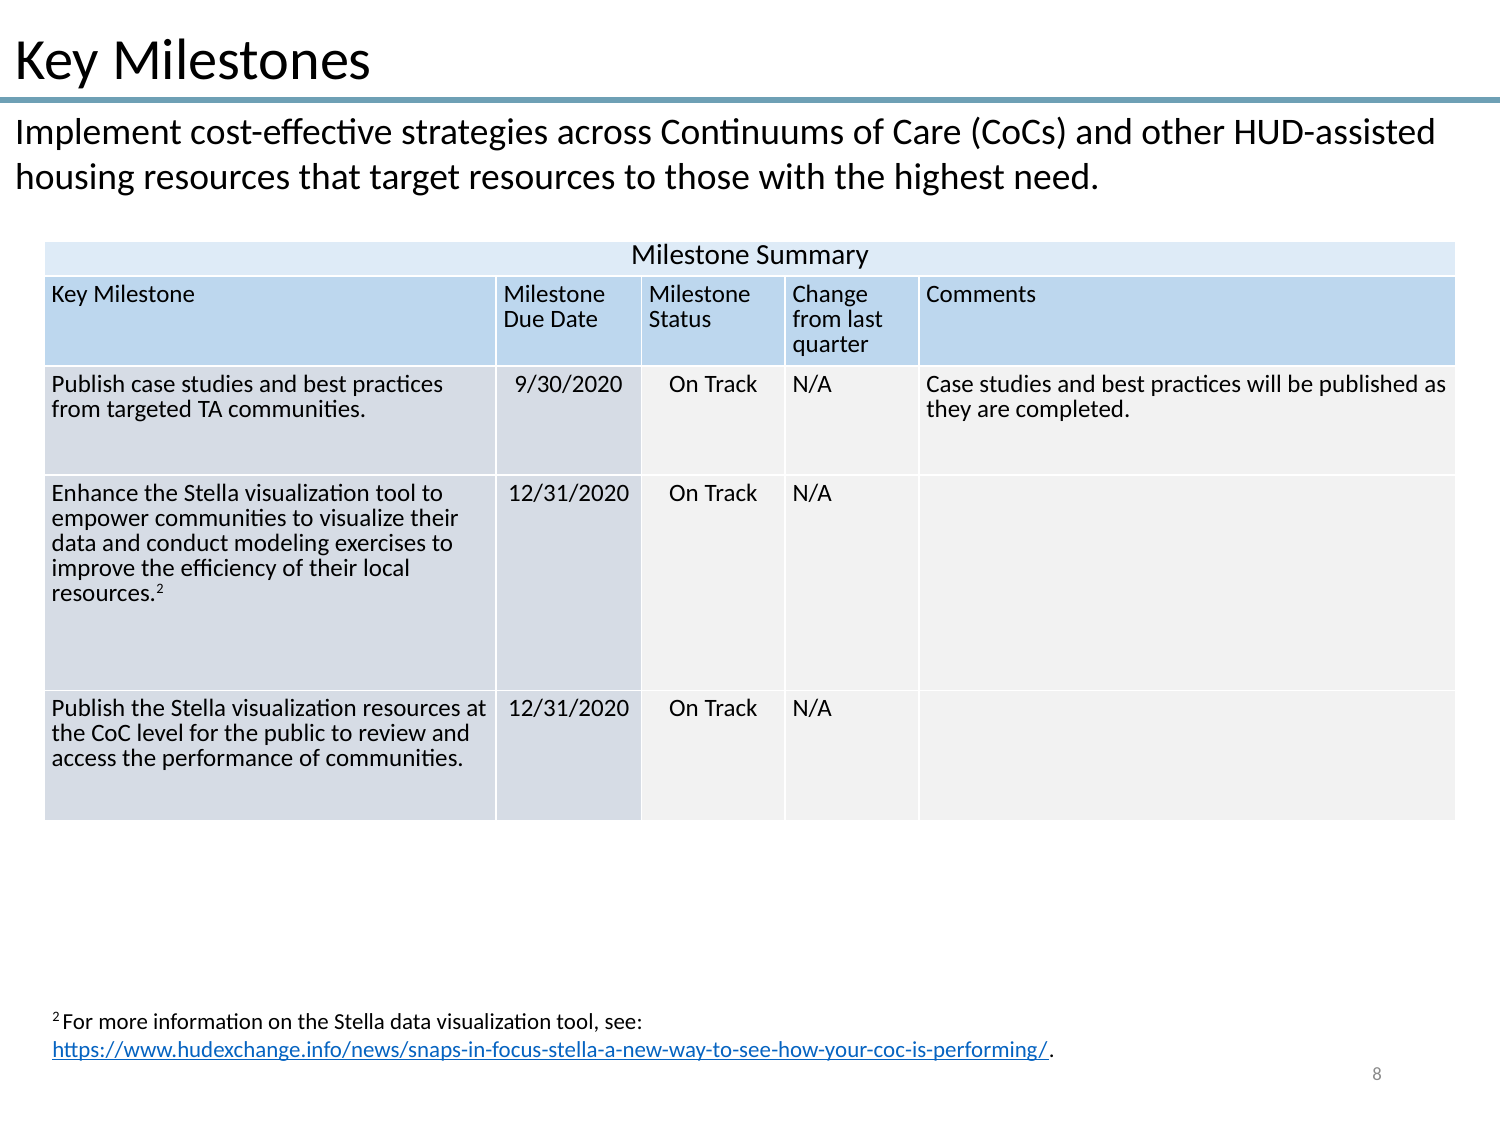

Key Milestones
Implement cost-effective strategies across Continuums of Care (CoCs) and other HUD-assisted housing resources that target resources to those with the highest need.
| Milestone Summary |  |  |  |  |
| --- | --- | --- | --- | --- |
| Key Milestone | Milestone Due Date | Milestone Status | Change from last quarter | Comments |
| Publish case studies and best practices from targeted TA communities. | 9/30/2020 | On Track | N/A | Case studies and best practices will be published as they are completed. |
| Enhance the Stella visualization tool to empower communities to visualize their data and conduct modeling exercises to improve the efficiency of their local resources.2 | 12/31/2020 | On Track | N/A |  |
| Publish the Stella visualization resources at the CoC level for the public to review and access the performance of communities. | 12/31/2020 | On Track | N/A |  |
2 For more information on the Stella data visualization tool, see: https://www.hudexchange.info/news/snaps-in-focus-stella-a-new-way-to-see-how-your-coc-is-performing/.
8